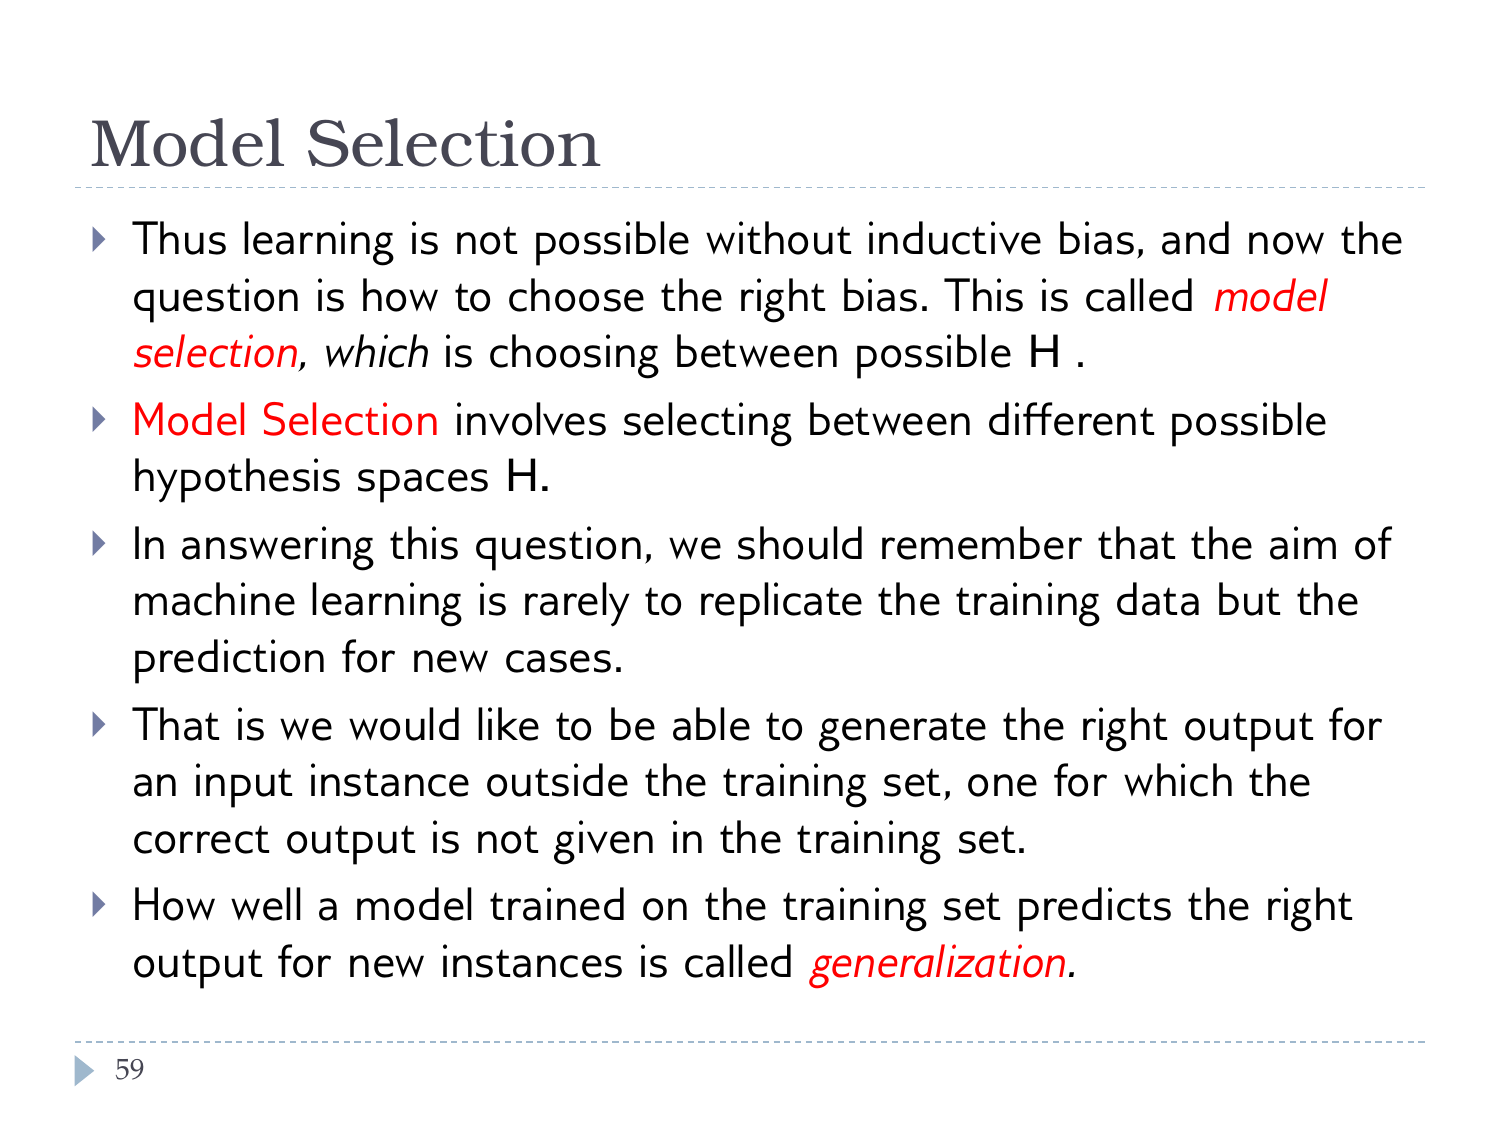

# Model Selection
Thus learning is not possible without inductive bias, and now the question is how to choose the right bias. This is called model selection, which is choosing between possible H .
Model Selection involves selecting between different possible hypothesis spaces H.
In answering this question, we should remember that the aim of machine learning is rarely to replicate the training data but the prediction for new cases.
That is we would like to be able to generate the right output for an input instance outside the training set, one for which the correct output is not given in the training set.
How well a model trained on the training set predicts the right output for new instances is called generalization.
59